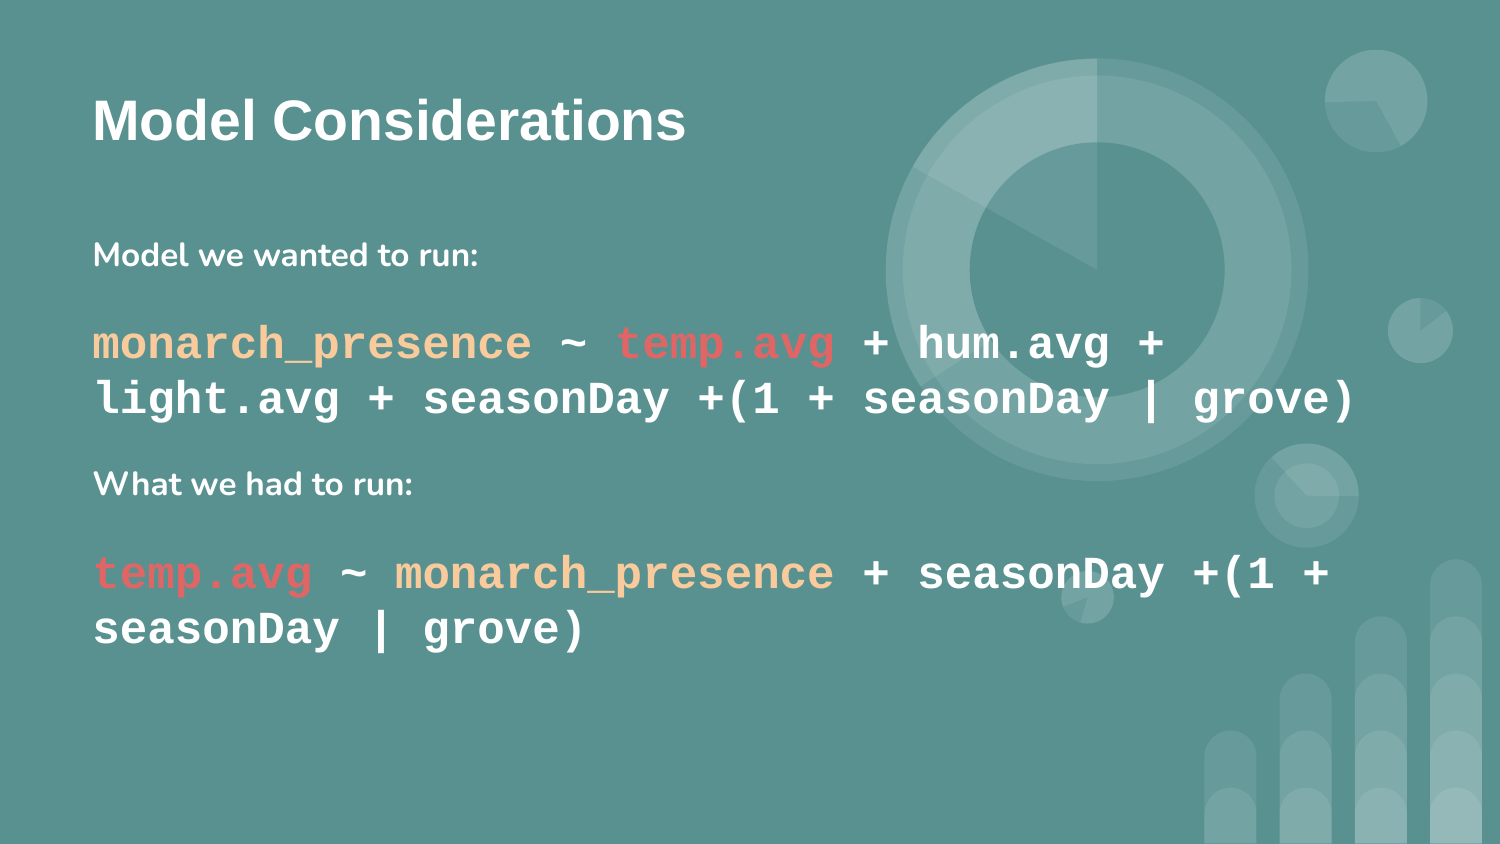

# Model Considerations
Model we wanted to run:
monarch_presence ~ temp.avg + hum.avg + light.avg + seasonDay +(1 + seasonDay | grove)

What we had to run:

temp.avg ~ monarch_presence + seasonDay +(1 + seasonDay | grove)